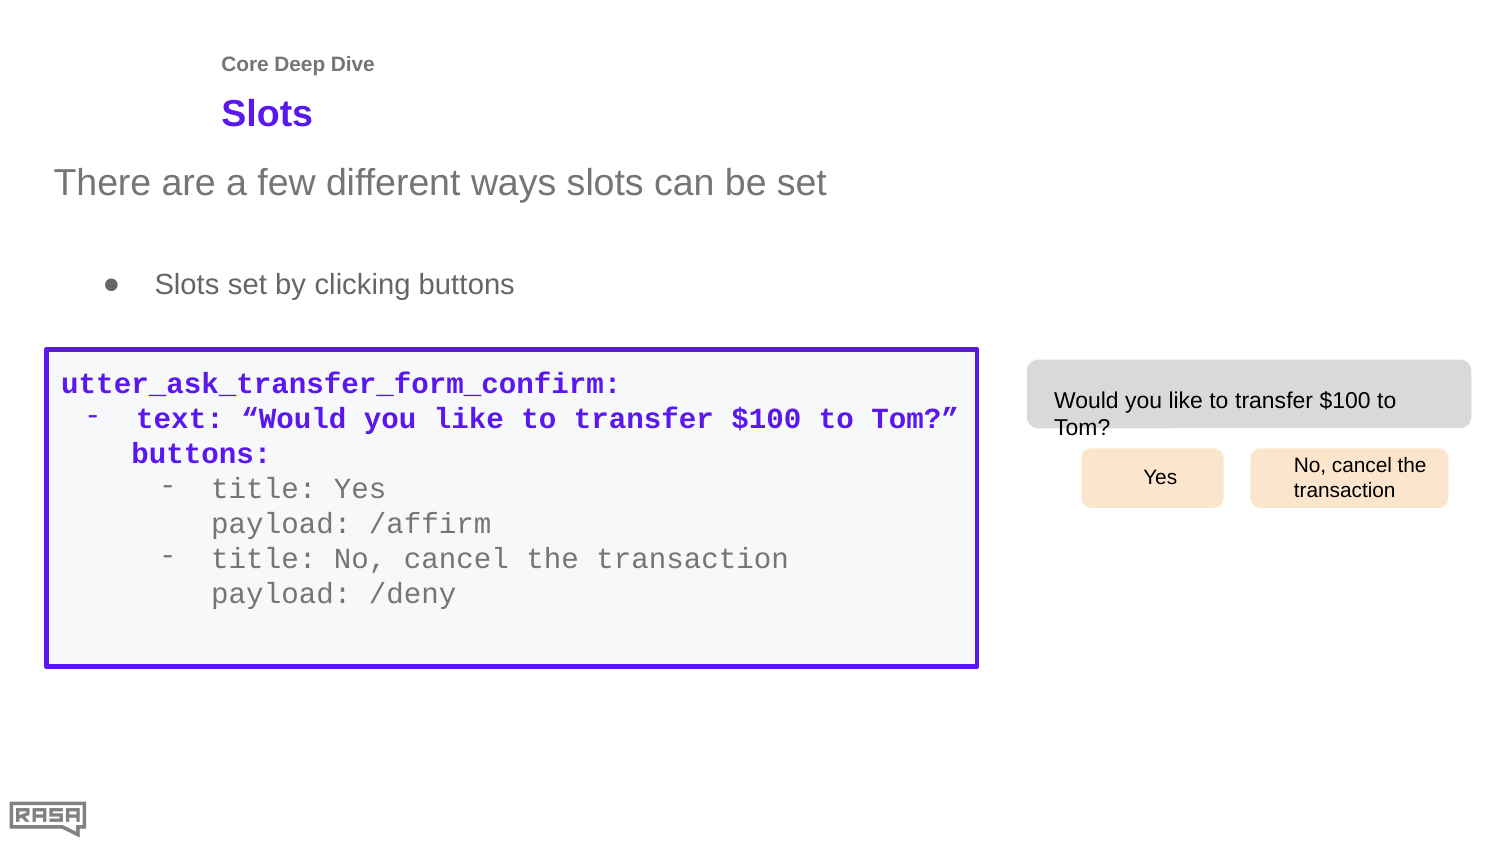

Core Deep Dive
# Slots

There are a few different ways slots can be set
Slots set by clicking buttons

utter_ask_transfer_form_confirm:
text: “Would you like to transfer $100 to Tom?”
    buttons:
title: Yes
payload: /affirm
title: No, cancel the transaction
payload: /deny

Would you like to transfer $100 to Tom?
No, cancel the transaction

Yes